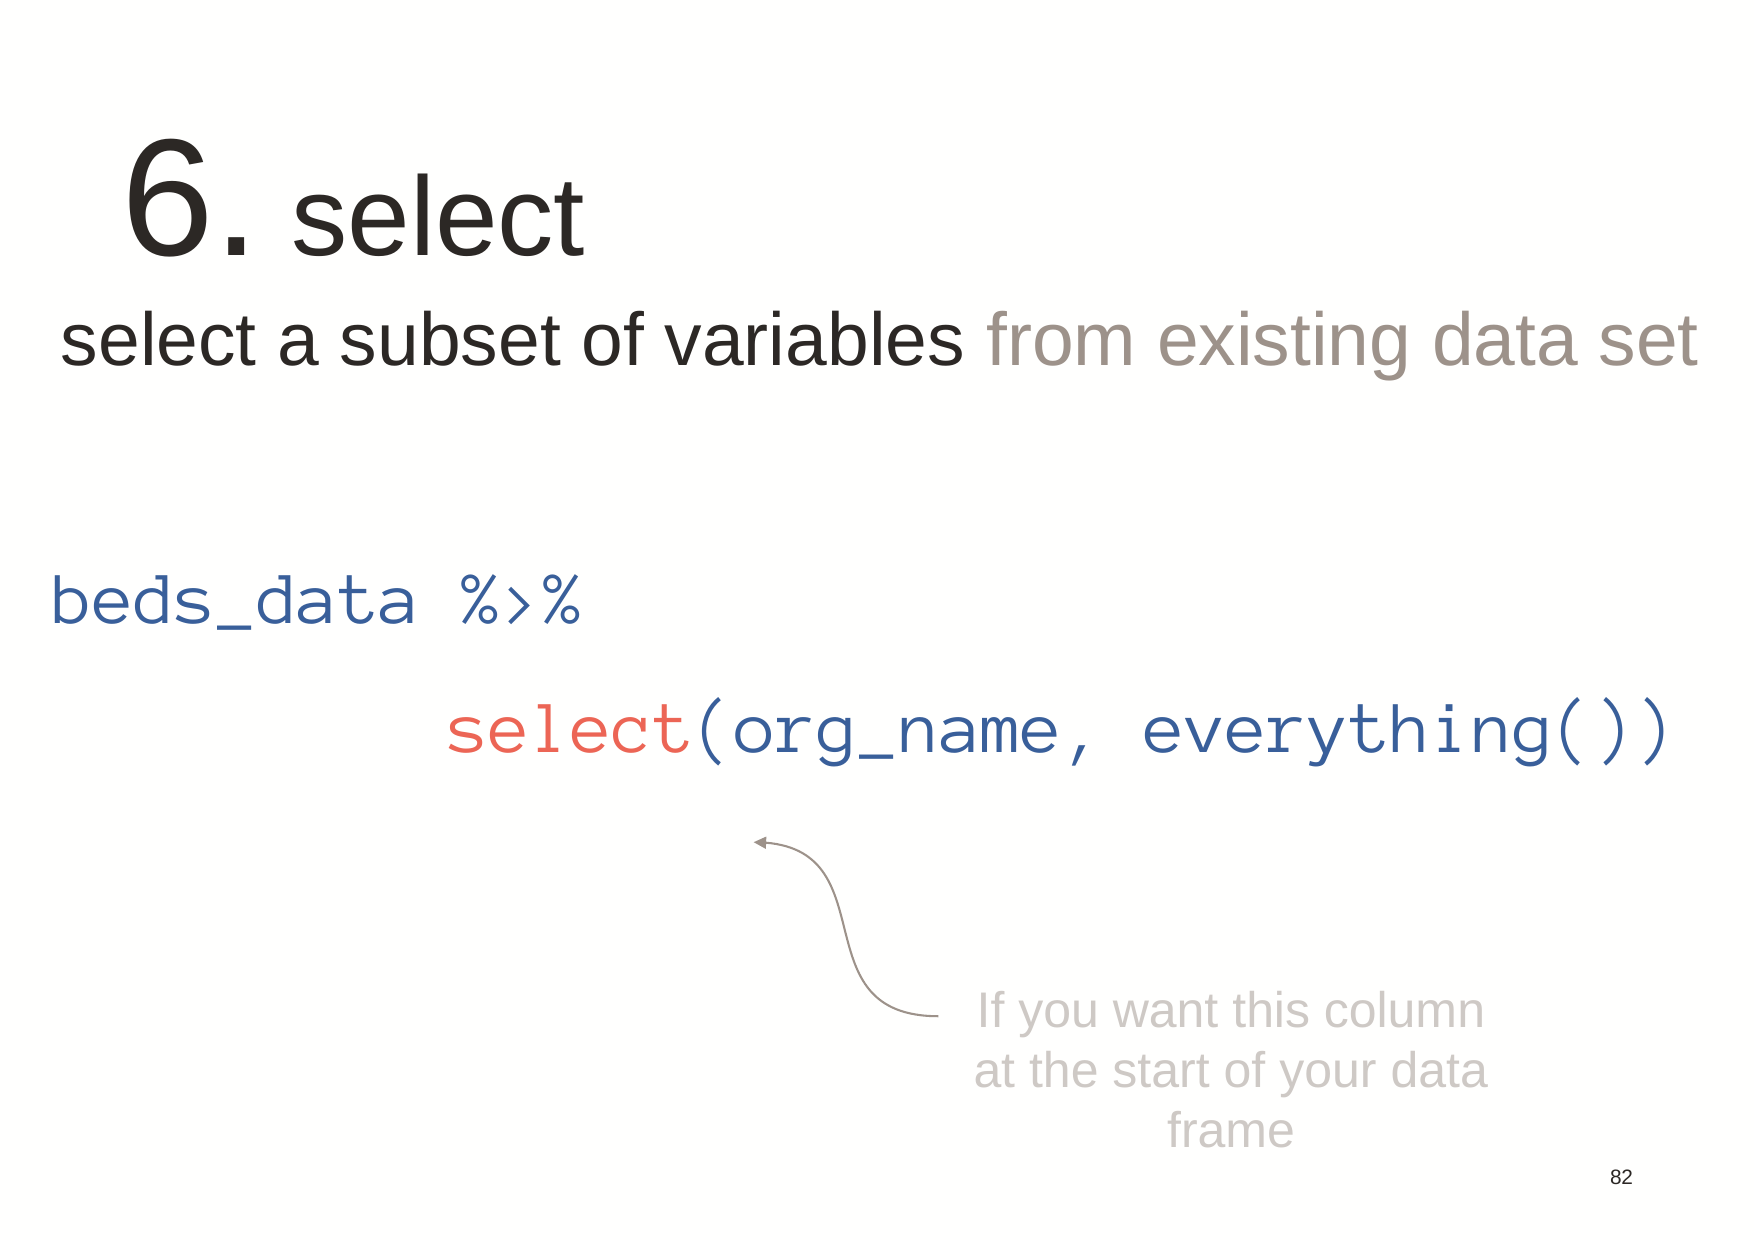

# 6. select
select a subset of variables from existing data set

beds_data %>%
	      select(org_name, everything())

If you want this column at the start of your data frame
82